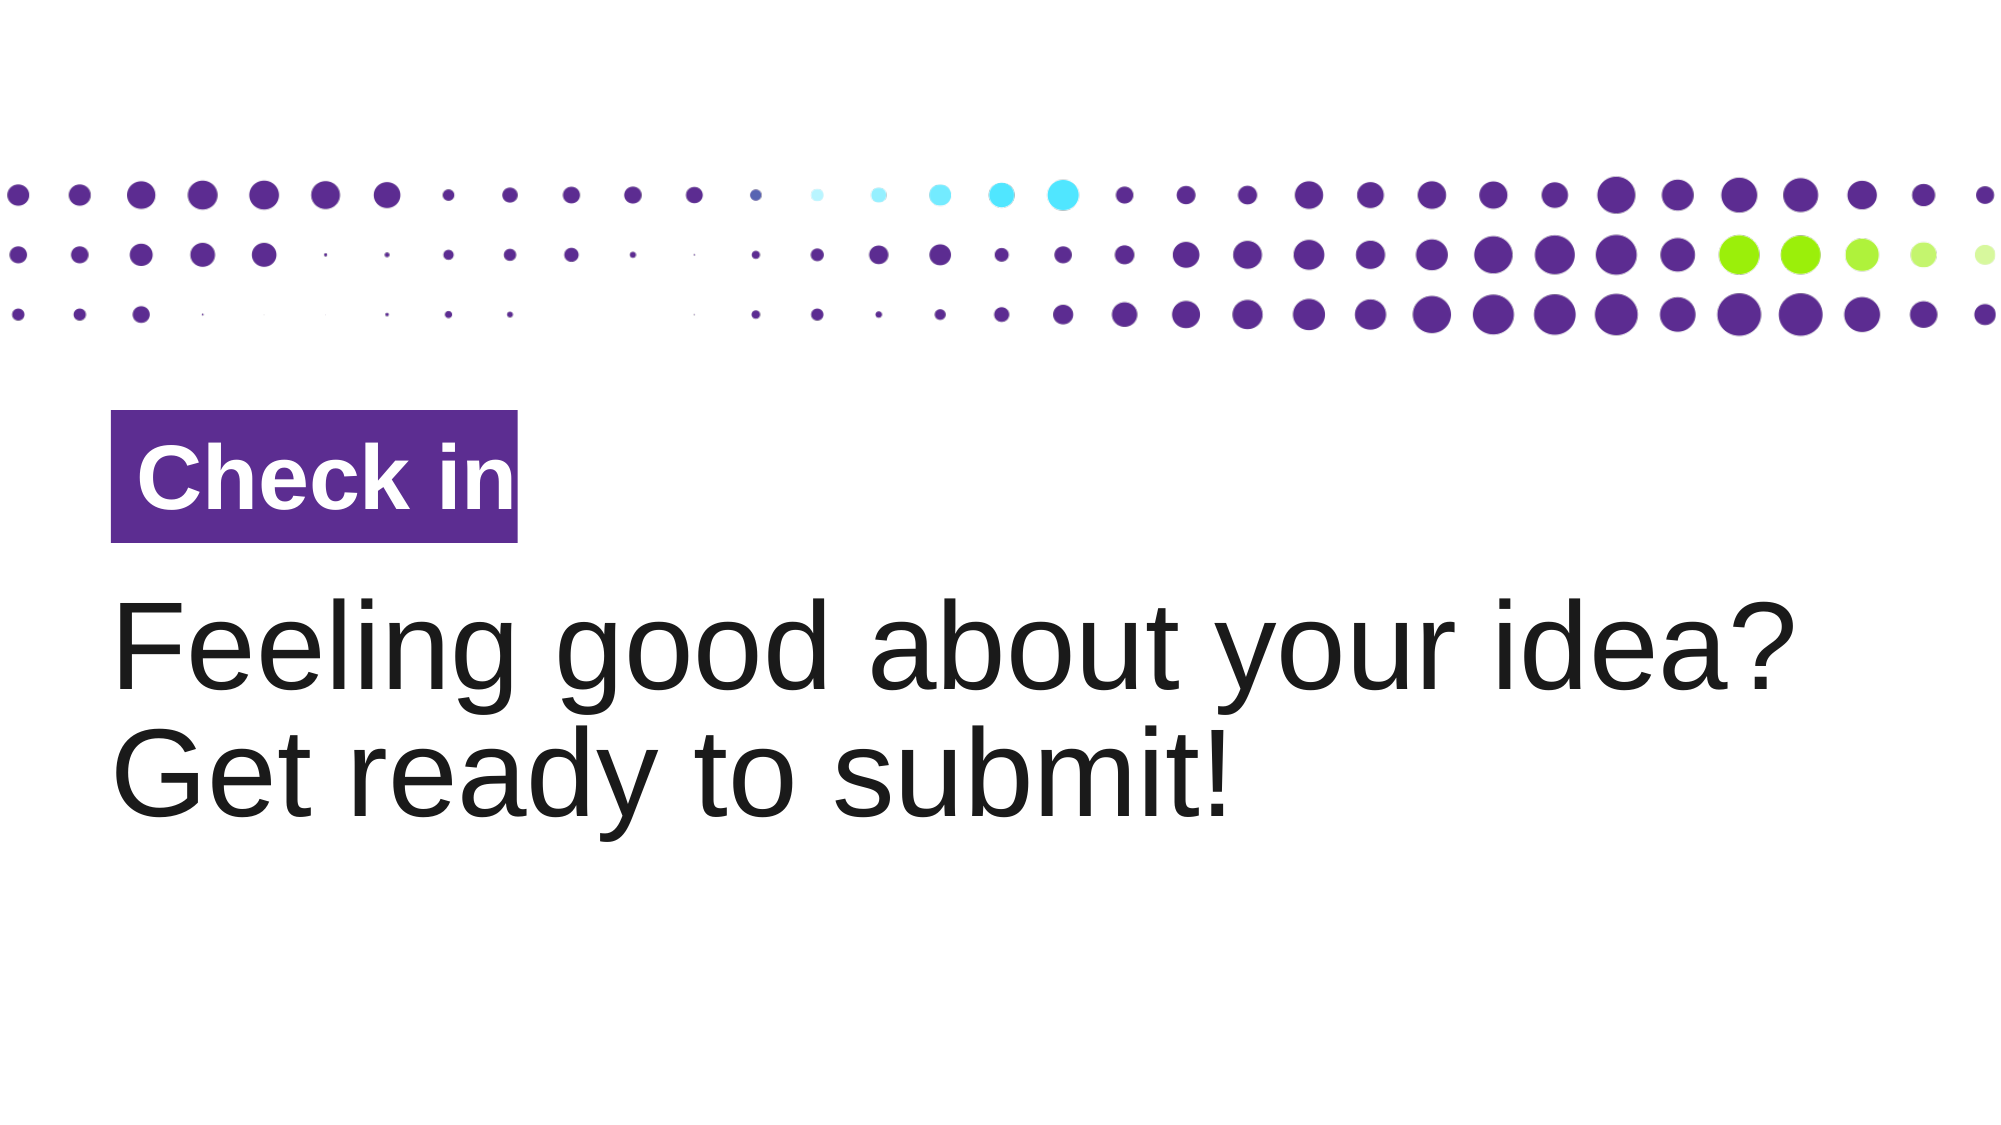

Check in

Feeling good about your idea?
Get ready to submit!